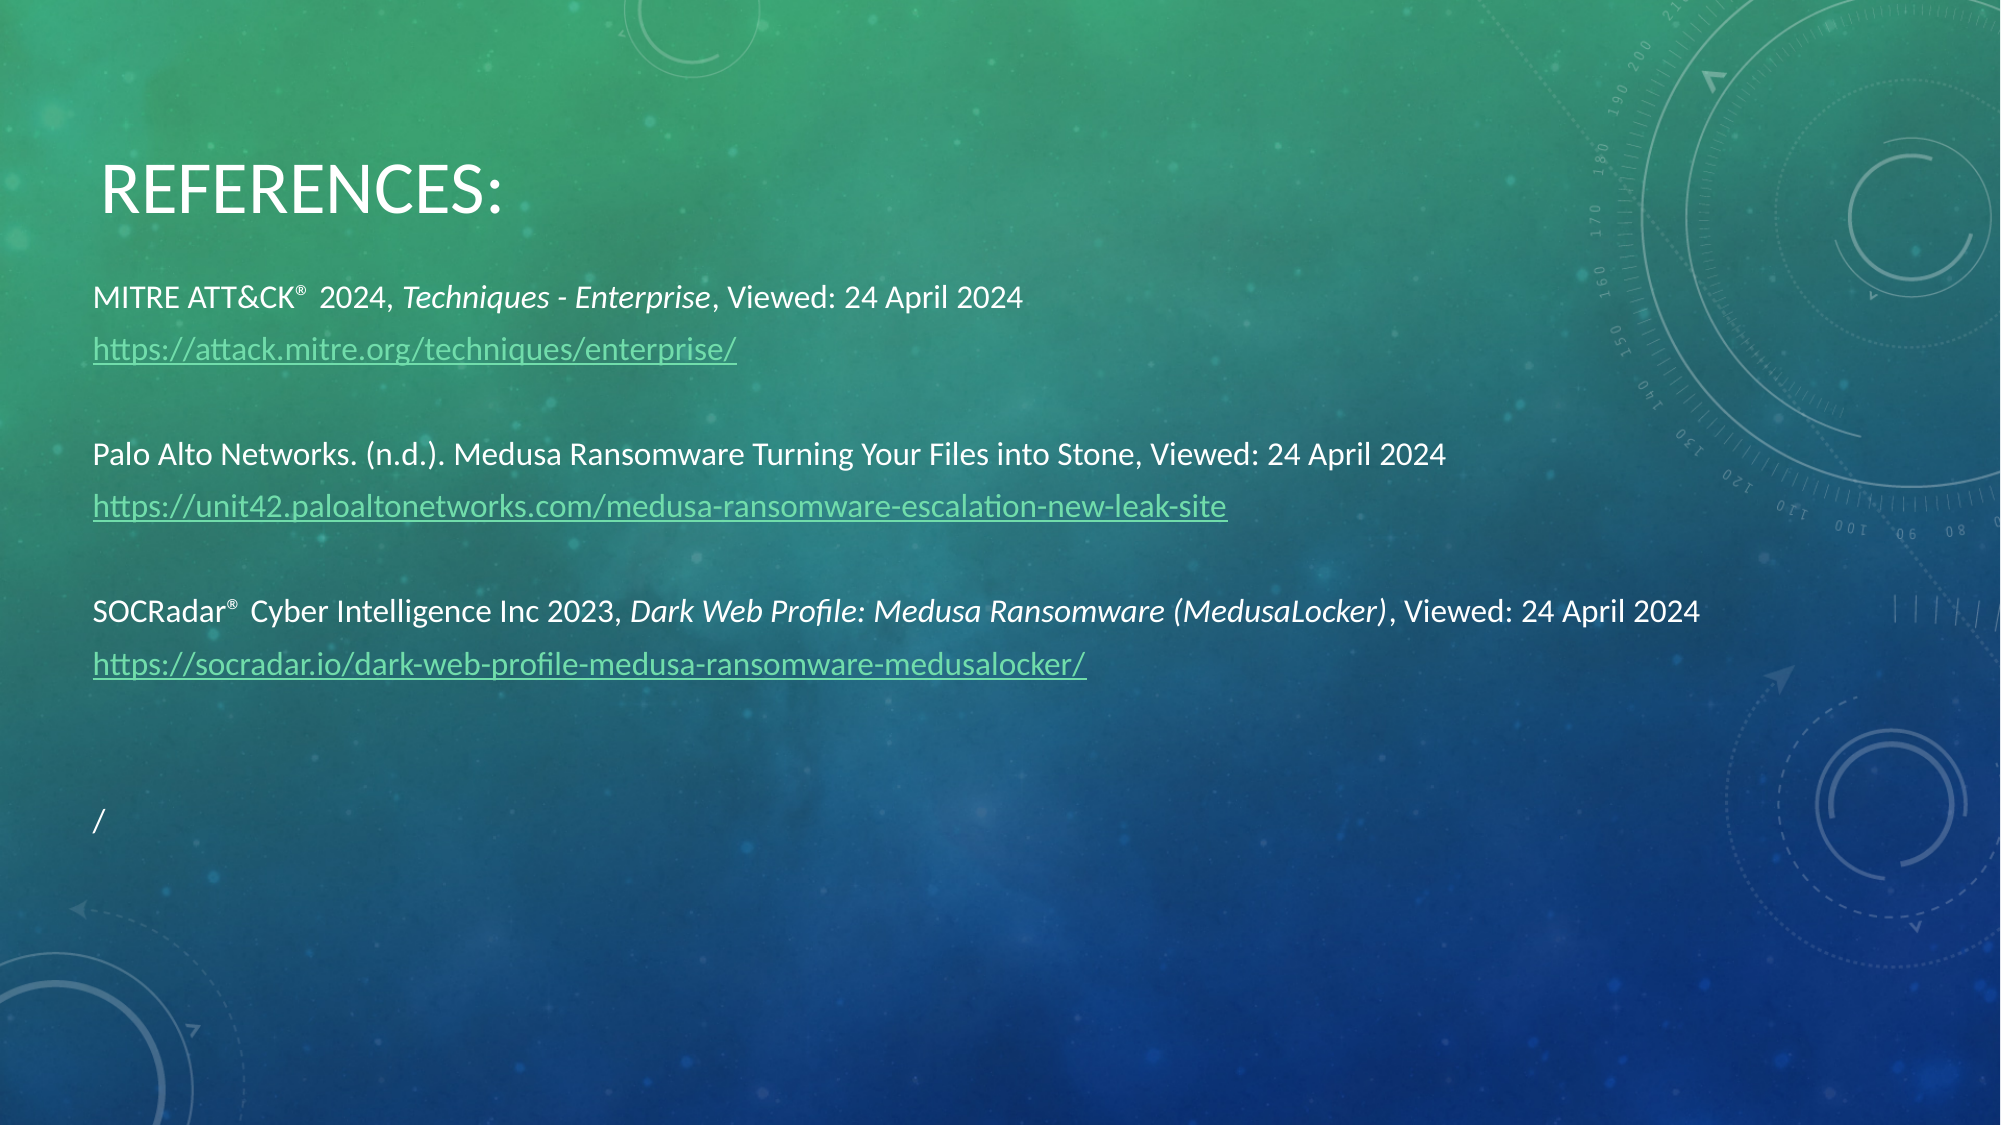

# References:
MITRE ATT&CK® 2024, Techniques - Enterprise, Viewed: 24 April 2024
https://attack.mitre.org/techniques/enterprise/

Palo Alto Networks. (n.d.). Medusa Ransomware Turning Your Files into Stone, Viewed: 24 April 2024
https://unit42.paloaltonetworks.com/medusa-ransomware-escalation-new-leak-site

SOCRadar® Cyber Intelligence Inc 2023, Dark Web Profile: Medusa Ransomware (MedusaLocker), Viewed: 24 April 2024
https://socradar.io/dark-web-profile-medusa-ransomware-medusalocker/

/